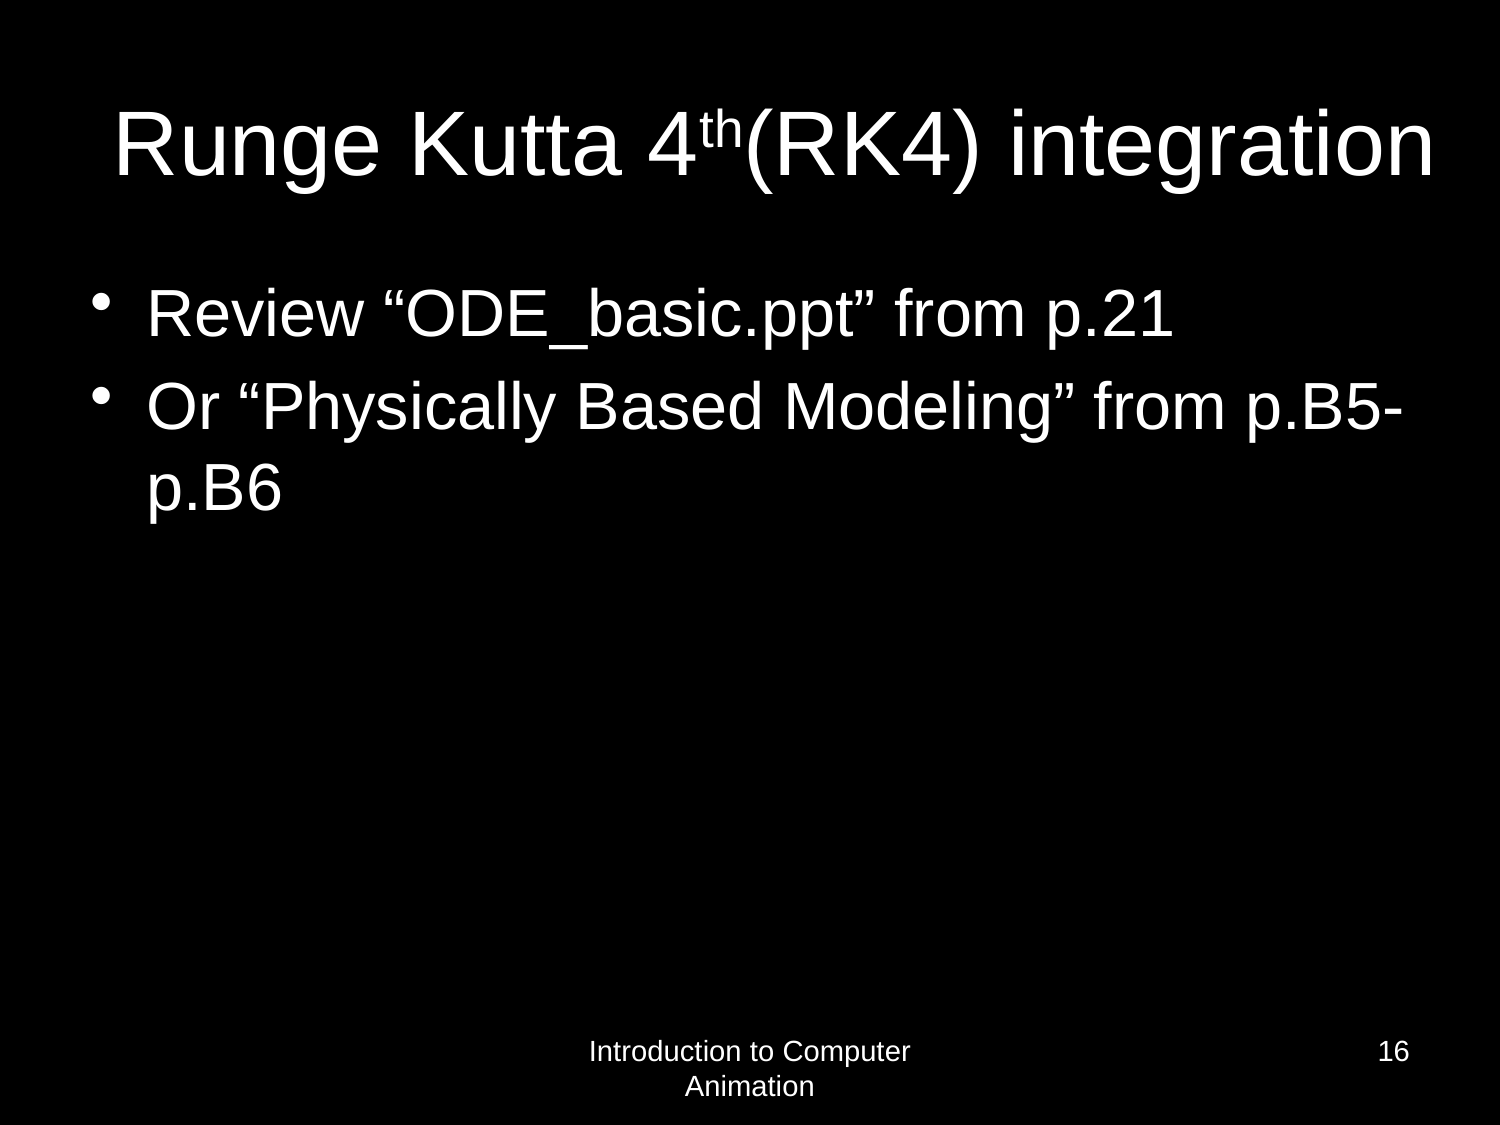

# Runge Kutta 4th(RK4) integration
Review “ODE_basic.ppt” from p.21
Or “Physically Based Modeling” from p.B5-p.B6
Introduction to Computer Animation
16